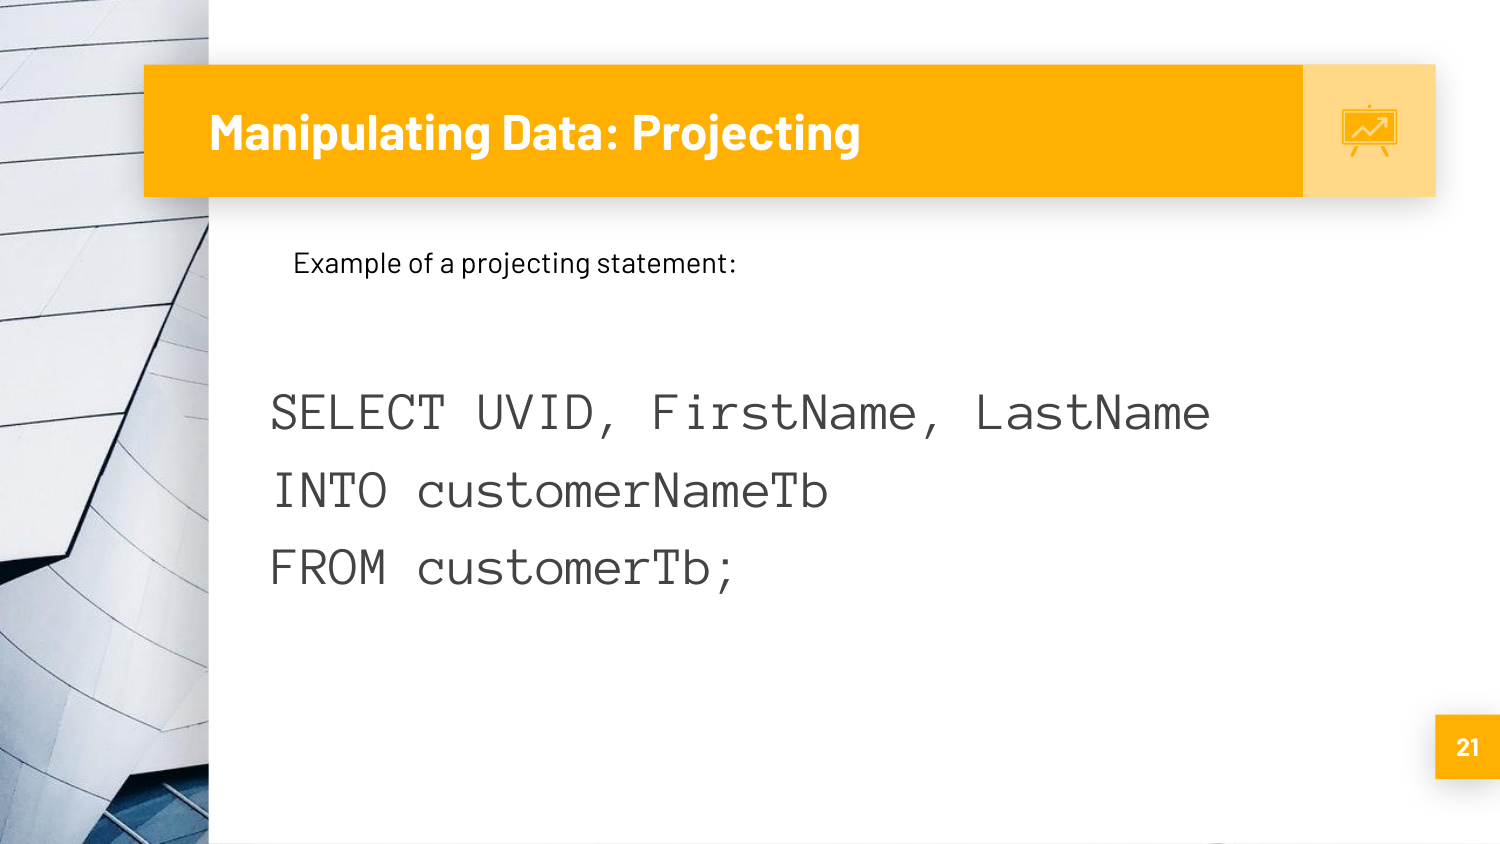

# Manipulating Data: Projecting

Example of a projecting statement:

SELECT UVID, FirstName, LastName
INTO customerNameTb
FROM customerTb;
21